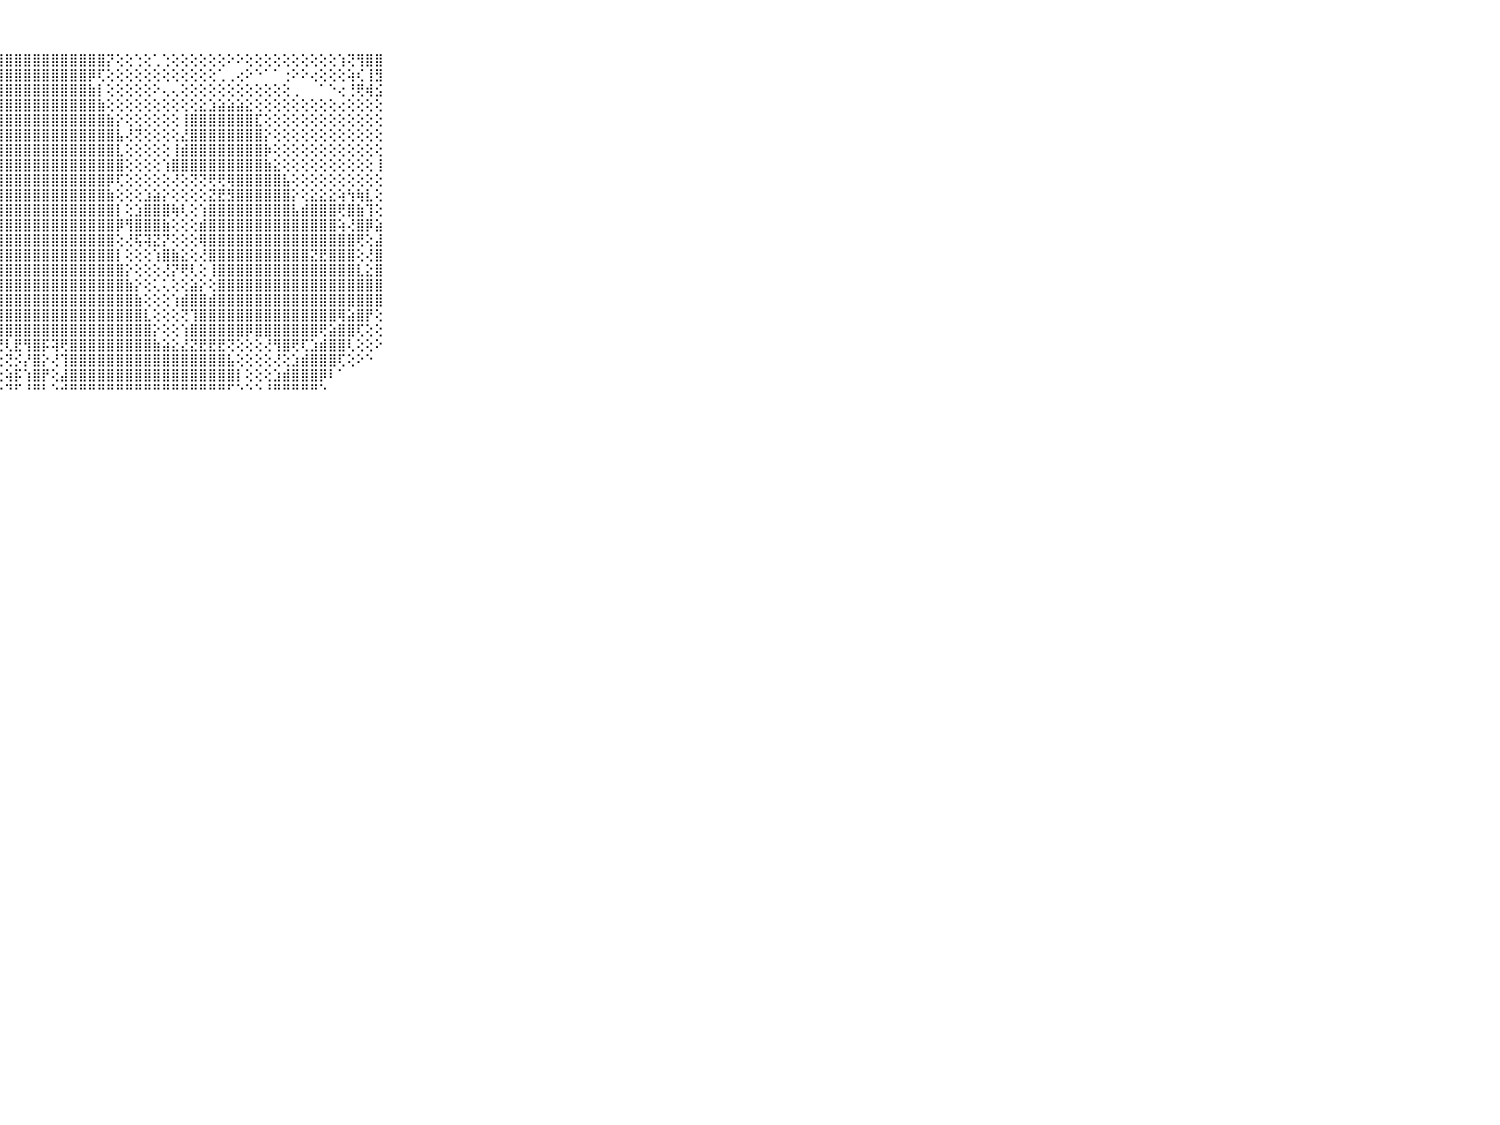

⠀⠀⠀⠀⠀⠀⠀⠀⠀⠀⠀⣿⣿⣿⣿⣿⣿⣿⣿⣿⣿⣿⣿⣿⣿⣿⣿⣿⣿⣿⣿⣿⣿⣿⣿⣿⣿⣿⣿⡝⢕⢕⢑⢕⢁⢑⢕⢕⢕⢕⢕⢕⠕⠕⢕⢕⢕⢕⢕⢕⢕⢕⢕⢕⢱⢝⢻⣿⣿⠀⠀⠀⠀⠀⠀⠀⠀⠀⠀⠀⠀
⠀⠀⠀⠀⠀⠀⠀⠀⠀⠀⠀⣿⣿⣿⣿⣿⣿⣿⣿⣿⣿⣿⣿⣿⣿⣿⣿⣿⣿⣿⣿⣿⣿⣿⣿⣿⣿⡿⢏⢕⢕⢕⢕⢕⢕⢕⢕⢕⢕⢕⢕⢁⢀⢔⠕⠑⠁⠁⢐⠕⠕⢔⢕⢕⢕⢵⢎⢸⣻⠀⠀⠀⠀⠀⠀⠀⠀⠀⠀⠀⠀
⠀⠀⠀⠀⠀⠀⠀⠀⠀⠀⠀⣿⣿⣿⣿⣿⣿⣿⣿⣿⣿⣿⣿⣿⣿⣿⣿⣿⣿⣿⣿⣿⣿⣿⣿⣿⣿⣷⡇⢕⢕⢕⢕⢕⠕⢄⢄⢕⢕⢕⢕⢕⢕⢕⢕⢕⢕⢕⢕⢀⠀⠀⠁⠑⢔⢘⢟⢾⣪⠀⠀⠀⠀⠀⠀⠀⠀⠀⠀⠀⠀
⠀⠀⠀⠀⠀⠀⠀⠀⠀⠀⠀⣿⣿⣿⣿⣿⣿⣿⣿⣿⣿⣿⣿⣿⣿⣿⣿⣿⣿⣿⣿⣿⣿⣿⣿⣿⣿⣿⣷⢕⢕⢕⢕⢕⢕⢕⢕⢕⢕⣕⣱⣵⣵⣵⣕⢕⢕⢕⢕⢕⢕⢕⢕⢕⢔⢕⢕⢕⢕⠀⠀⠀⠀⠀⠀⠀⠀⠀⠀⠀⠀
⠀⠀⠀⠀⠀⠀⠀⠀⠀⠀⠀⣿⣿⣿⣿⣿⣿⣿⣿⣿⣿⣿⣿⣿⣿⣿⣿⣿⣿⣿⣿⣿⣿⣿⣿⣿⣿⣿⣿⣷⡕⢕⢕⢕⢕⢕⢕⢸⣿⣿⣿⣿⣿⣿⣿⣏⢕⢕⢕⢕⢕⢕⢕⢕⢕⢕⢕⢕⢕⠀⠀⠀⠀⠀⠀⠀⠀⠀⠀⠀⠀
⠀⠀⠀⠀⠀⠀⠀⠀⠀⠀⠀⣿⣿⣿⣿⣿⣿⣿⣿⣿⣿⣿⣿⣿⣿⣿⣿⣿⣿⣿⣿⣿⣿⣿⣿⣿⣿⣿⣿⣿⣧⢜⢝⢕⢕⢕⢕⣜⣿⣿⣿⣿⣿⣿⣿⣿⡕⢕⢕⢕⢕⢕⢕⢕⢕⢕⢕⢕⢕⠀⠀⠀⠀⠀⠀⠀⠀⠀⠀⠀⠀
⠀⠀⠀⠀⠀⠀⠀⠀⠀⠀⠀⣿⣿⣿⣿⣿⣿⣿⣿⣿⣿⣿⣿⣿⣿⣿⣿⣿⣿⣿⣿⣿⣿⣿⣿⣿⣿⣿⣿⣿⣇⢕⢕⢕⢕⢕⢸⣾⣿⣿⣿⣿⣿⣿⣿⣿⡷⢕⢕⢕⢕⢕⢕⢕⢕⢕⢕⢕⢕⠀⠀⠀⠀⠀⠀⠀⠀⠀⠀⠀⠀
⠀⠀⠀⠀⠀⠀⠀⠀⠀⠀⠀⣿⣿⣿⣿⣿⣿⣿⣿⣿⣿⣿⣿⣿⣿⣿⣿⣿⣿⣿⣿⣿⣿⣿⣿⣿⣿⣿⣿⣿⣿⢕⢕⢕⢕⢱⣿⣿⣿⣿⣿⣿⣿⣿⣿⣿⣷⣕⢕⢕⢕⢕⢕⢕⢕⢕⢕⢕⢸⠀⠀⠀⠀⠀⠀⠀⠀⠀⠀⠀⠀
⠀⠀⠀⠀⠀⠀⠀⠀⠀⠀⠀⣿⣿⣿⣿⣿⣿⣿⣿⣿⣿⣿⣿⣿⣿⣿⣿⣿⣿⣿⣿⣿⣿⣿⣿⣿⣿⣿⣿⡿⢏⢕⢕⢕⢕⢕⢜⢕⢝⢝⢟⢟⢿⣿⣿⣿⣿⣿⣧⢕⢕⢕⢕⢕⢕⢕⢕⢕⢕⠀⠀⠀⠀⠀⠀⠀⠀⠀⠀⠀⠀
⠀⠀⠀⠀⠀⠀⠀⠀⠀⠀⠀⣿⣿⣿⣿⣿⣿⣿⣿⣿⣿⣿⣿⣿⣿⣿⣿⣿⣿⣿⣿⣿⣿⣿⣿⣿⣿⣿⣿⣷⢕⢕⢕⣱⣵⡕⢕⢕⢕⢕⣝⣟⣻⣿⣿⣿⣿⣿⣿⡕⢕⣕⣕⣕⢵⢳⢷⣇⢕⠀⠀⠀⠀⠀⠀⠀⠀⠀⠀⠀⠀
⠀⠀⠀⠀⠀⠀⠀⠀⠀⠀⠀⣿⣿⣿⣿⣿⣿⣿⣿⣿⣿⣿⣿⣿⣿⣿⣿⣿⣿⣿⣿⣿⣿⣿⣿⣿⣿⣿⣿⣿⡇⢕⣱⣿⣿⣿⢷⢇⢕⢱⣿⣿⣿⣿⣿⣿⣿⣿⣿⣧⣾⣿⣿⣿⢟⣿⣷⢹⢕⠀⠀⠀⠀⠀⠀⠀⠀⠀⠀⠀⠀
⠀⠀⠀⠀⠀⠀⠀⠀⠀⠀⠀⣿⣿⣿⣿⣿⣿⣿⣿⣿⣿⣿⣿⣿⣿⣿⣿⣿⣿⣿⣿⣿⣿⣿⣿⣿⣿⣿⣿⣿⡿⢻⣿⣿⣿⣷⢕⢕⢕⣾⣿⣿⣿⣿⣿⣿⣿⣿⣿⣿⣿⣿⣿⣿⢵⢜⣿⡿⣵⠀⠀⠀⠀⠀⠀⠀⠀⠀⠀⠀⠀
⠀⠀⠀⠀⠀⠀⠀⠀⠀⠀⠀⣿⣿⣿⣿⣿⣿⣿⣿⣿⣿⣿⣿⣿⣿⣿⣿⣿⣿⣿⣿⣿⣿⣿⣿⣿⣿⣿⣿⣿⢕⢜⢯⢽⣝⡝⢕⢕⢕⢿⣿⣿⣿⣿⣿⣿⣿⣿⣿⣿⣿⣿⣿⣿⣿⣿⢟⢕⣼⠀⠀⠀⠀⠀⠀⠀⠀⠀⠀⠀⠀
⠀⠀⠀⠀⠀⠀⠀⠀⠀⠀⠀⣿⣿⣿⣿⣿⣿⣿⣿⣿⣿⣿⣿⣿⣿⣿⣿⣿⣿⣿⣿⣿⣿⣿⣿⣿⣿⣿⣿⣿⡇⢕⢕⢕⢱⣿⣷⣕⢕⢜⣿⣿⣿⣿⣿⣿⣿⣿⣿⣿⣿⣝⣟⣿⣿⣿⢕⢜⣿⠀⠀⠀⠀⠀⠀⠀⠀⠀⠀⠀⠀
⠀⠀⠀⠀⠀⠀⠀⠀⠀⠀⠀⣿⣿⣿⣿⣿⣿⣿⣿⣿⣿⣿⣿⣿⣿⣿⣿⣿⣿⣿⣿⣿⣿⣿⣿⣿⣿⣿⣿⣿⣿⡕⢕⢕⢕⢜⡝⢟⢇⢕⢸⣿⣿⣿⣿⣿⣿⣿⣿⣿⣿⣿⣿⣿⣿⣿⣇⣕⣿⠀⠀⠀⠀⠀⠀⠀⠀⠀⠀⠀⠀
⠀⠀⠀⠀⠀⠀⠀⠀⠀⠀⠀⣿⣿⣿⣿⣿⣿⣿⣿⣿⣿⣿⣿⣿⣿⣿⣿⣿⣿⣿⣿⣿⣿⣿⣿⣿⣿⣿⣿⣿⣿⣷⡕⢕⢅⢅⢕⢕⣵⡕⢕⣿⣿⣿⣿⣿⣿⣿⣿⣿⣿⣿⣿⣿⣿⣿⣿⣿⣿⠀⠀⠀⠀⠀⠀⠀⠀⠀⠀⠀⠀
⠀⠀⠀⠀⠀⠀⠀⠀⠀⠀⠀⣿⣿⣿⣿⣿⣿⣿⣿⣿⣿⣿⣿⣿⣿⣿⣿⣿⣿⣿⣿⣿⣿⣿⣿⣿⣿⣿⣿⣿⣿⣿⣷⢕⢕⢕⢱⣾⣿⣿⣾⣿⣿⣿⣿⣿⣿⣿⣿⣿⣿⣿⣿⣿⣿⣿⣿⣿⣿⠀⠀⠀⠀⠀⠀⠀⠀⠀⠀⠀⠀
⠀⠀⠀⠀⠀⠀⠀⠀⠀⠀⠀⣿⣿⣿⣿⣿⣿⣿⣿⣿⣿⣿⣿⣿⣿⣿⣿⣿⣿⣿⣿⣿⣿⣿⣿⣿⣿⣿⣿⣿⣿⣿⣿⣇⢕⢕⢕⢝⢹⣿⣿⣿⣿⣿⣿⣿⣿⣿⣿⣿⣿⣿⣿⣿⢿⣵⣿⡟⢕⠀⠀⠀⠀⠀⠀⠀⠀⠀⠀⠀⠀
⠀⠀⠀⠀⠀⠀⠀⠀⠀⠀⠀⣿⣿⣿⣿⣿⣿⣿⣿⣿⣿⣿⣿⣿⣿⣿⣿⣿⣿⣿⣿⣿⣿⣿⣿⣿⣿⣿⣿⣿⣿⣿⣿⣿⡕⢕⢕⢱⣿⣿⣿⣿⣿⣿⡿⣿⣿⣿⣿⣿⣿⣿⢟⣵⣿⣿⢏⢕⢕⠀⠀⠀⠀⠀⠀⠀⠀⠀⠀⠀⠀
⠀⠀⠀⠀⠀⠀⠀⠀⠀⠀⠀⣿⣿⣿⣿⣿⣿⣿⣿⣿⣿⣿⣿⣿⣿⣿⢿⢟⢇⣟⢻⣿⡯⢽⢟⣿⣿⣿⣿⣿⣿⣿⣿⣿⣷⣵⣕⣜⣝⣟⣟⣟⢝⢕⢕⢕⢜⢻⣿⢟⢏⣱⣾⣿⣿⢇⢕⢕⠕⠀⠀⠀⠀⠀⠀⠀⠀⠀⠀⠀⠀
⠀⠀⠀⠀⠀⠀⠀⠀⠀⠀⠀⣿⣿⣿⣿⣿⣿⣿⣿⣿⣿⣿⣿⣿⣿⣗⢕⢕⢝⡪⡜⣿⡕⢜⢹⣿⣿⣿⣿⣿⣿⣿⣿⣿⣿⣿⣿⣿⣿⣿⣿⣿⣧⢕⢕⢕⢕⢜⢕⣱⣾⣿⣿⣿⢏⢕⠕⠑⠀⠀⠀⠀⠀⠀⠀⠀⠀⠀⠀⠀⠀
⠀⠀⠀⠀⠀⠀⠀⠀⠀⠀⠀⣿⣿⣿⣿⣿⣿⣿⣿⣿⣿⣿⣿⣿⣿⡇⢕⢕⢵⡯⢱⣿⡟⢕⣼⣿⣿⣿⣿⣿⣿⣿⣿⣿⣿⣿⣿⣿⣿⣿⣿⣿⣿⡇⢕⢕⢕⣱⣾⣿⣿⣿⡿⠇⠁⠀⠀⠀⠀⠀⠀⠀⠀⠀⠀⠀⠀⠀⠀⠀⠀
⠀⠀⠀⠀⠀⠀⠀⠀⠀⠀⠀⠛⠛⠛⠛⠛⠛⠛⠛⠛⠛⠛⠛⠛⠛⠃⠑⠑⠙⠋⠘⠛⠃⠑⠚⠛⠛⠛⠛⠛⠛⠛⠛⠛⠛⠛⠛⠛⠛⠛⠛⠛⠋⠑⠑⠑⠘⠛⠛⠛⠛⠛⠑⠀⠀⠀⠀⠀⠀⠀⠀⠀⠀⠀⠀⠀⠀⠀⠀⠀⠀